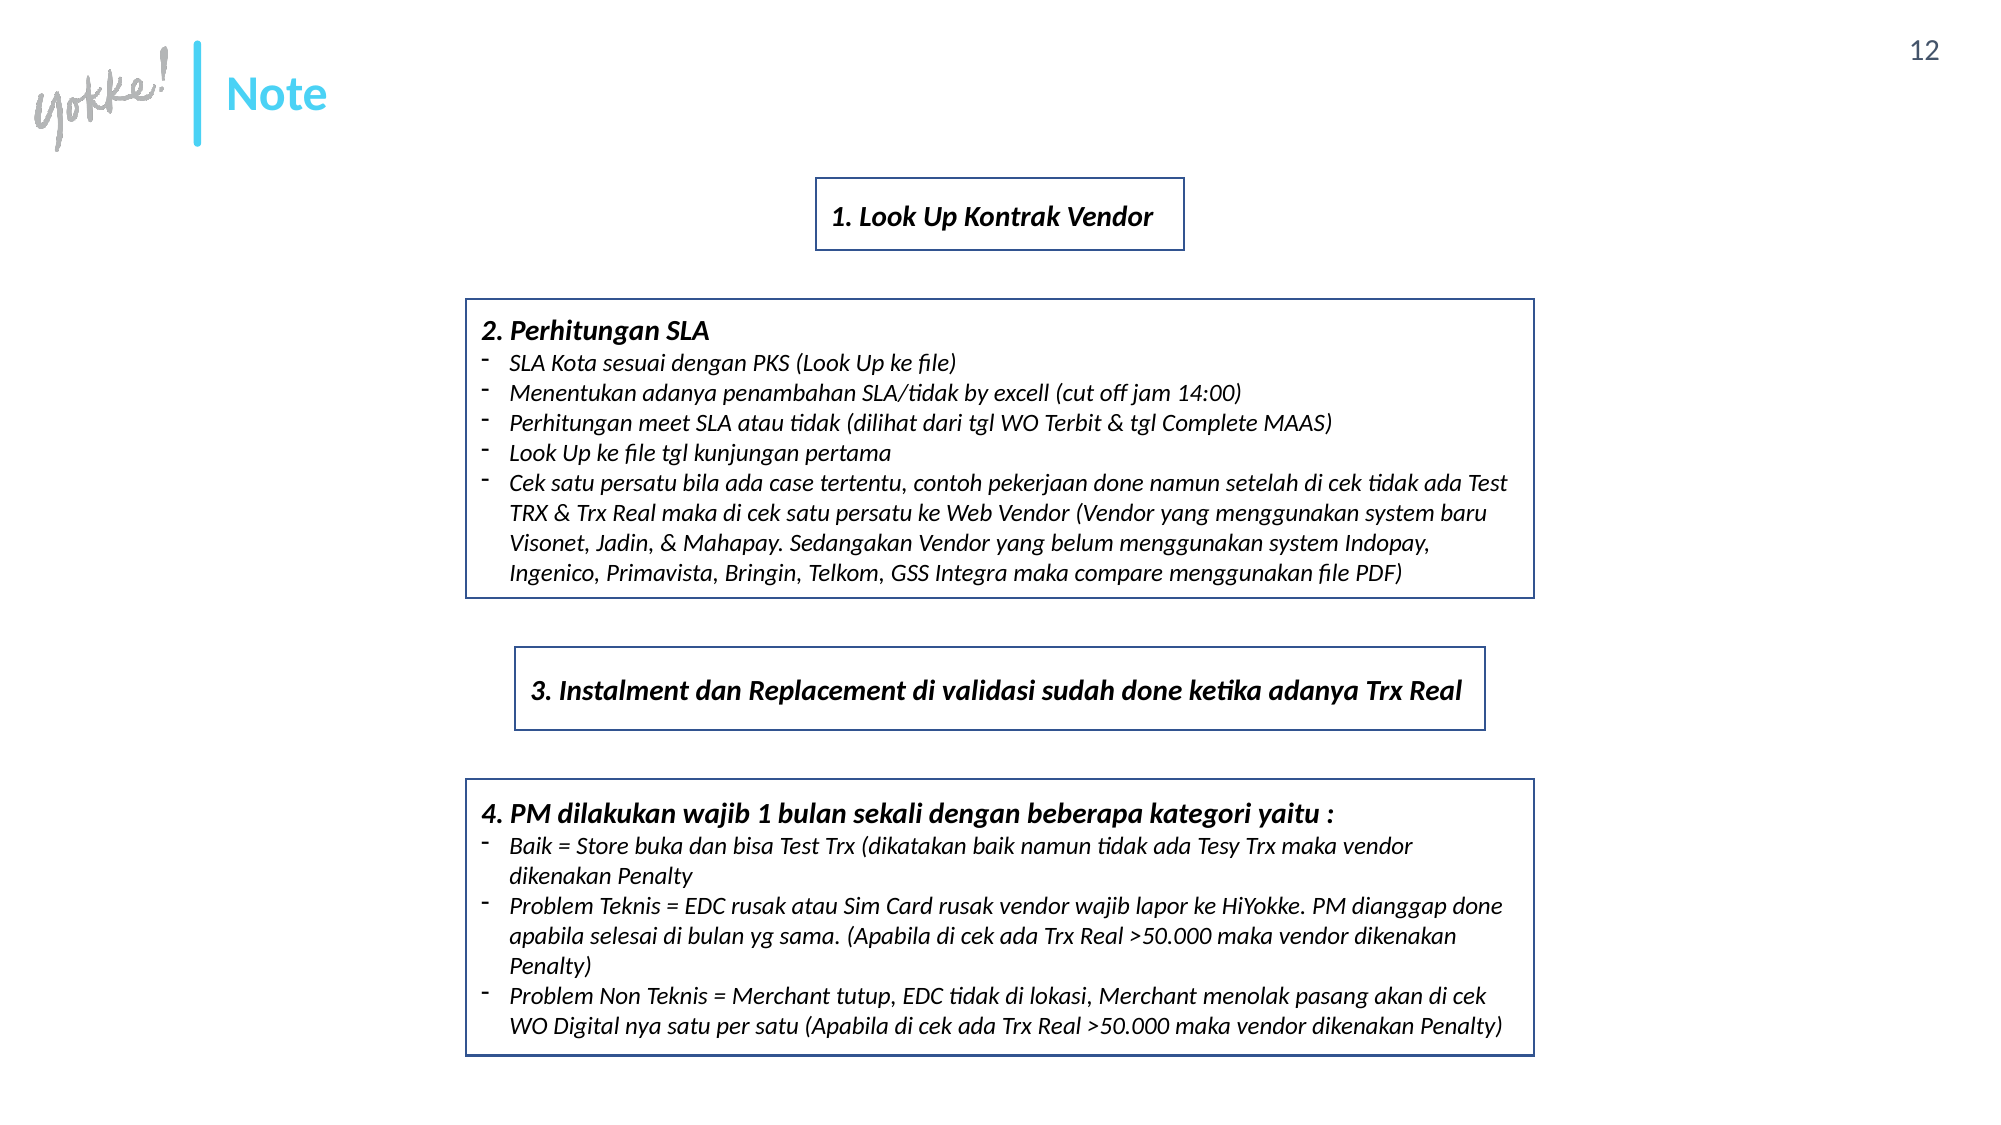

# Note
1. Look Up Kontrak Vendor
2. Perhitungan SLA
SLA Kota sesuai dengan PKS (Look Up ke file)
Menentukan adanya penambahan SLA/tidak by excell (cut off jam 14:00)
Perhitungan meet SLA atau tidak (dilihat dari tgl WO Terbit & tgl Complete MAAS)
Look Up ke file tgl kunjungan pertama
Cek satu persatu bila ada case tertentu, contoh pekerjaan done namun setelah di cek tidak ada Test TRX & Trx Real maka di cek satu persatu ke Web Vendor (Vendor yang menggunakan system baru Visonet, Jadin, & Mahapay. Sedangakan Vendor yang belum menggunakan system Indopay, Ingenico, Primavista, Bringin, Telkom, GSS Integra maka compare menggunakan file PDF)
3. Instalment dan Replacement di validasi sudah done ketika adanya Trx Real
4. PM dilakukan wajib 1 bulan sekali dengan beberapa kategori yaitu :
Baik = Store buka dan bisa Test Trx (dikatakan baik namun tidak ada Tesy Trx maka vendor dikenakan Penalty
Problem Teknis = EDC rusak atau Sim Card rusak vendor wajib lapor ke HiYokke. PM dianggap done apabila selesai di bulan yg sama. (Apabila di cek ada Trx Real >50.000 maka vendor dikenakan Penalty)
Problem Non Teknis = Merchant tutup, EDC tidak di lokasi, Merchant menolak pasang akan di cek WO Digital nya satu per satu (Apabila di cek ada Trx Real >50.000 maka vendor dikenakan Penalty)